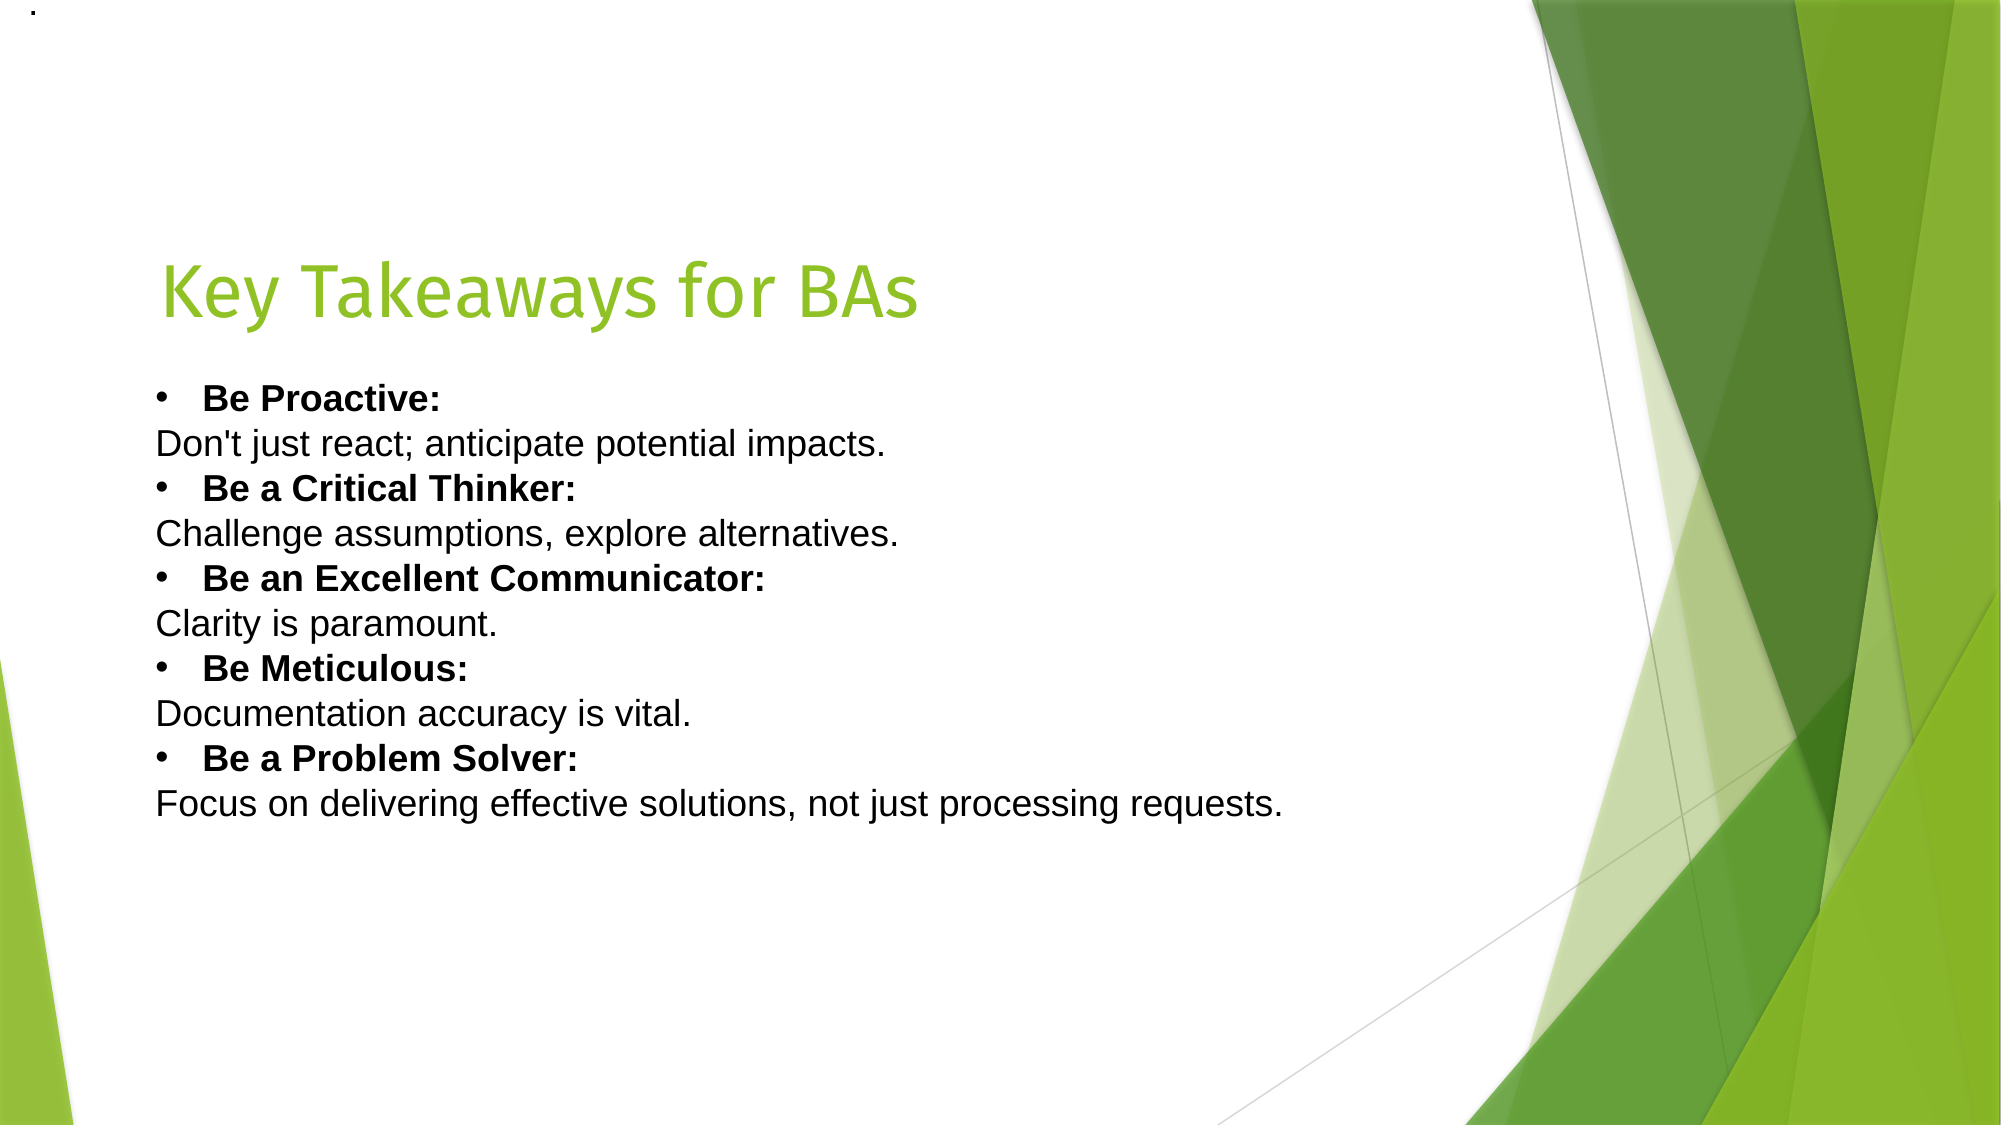

.

# Key Takeaways for BAs
Be Proactive:
Don't just react; anticipate potential impacts.
Be a Critical Thinker:
Challenge assumptions, explore alternatives.
Be an Excellent Communicator:
Clarity is paramount.
Be Meticulous:
Documentation accuracy is vital.
Be a Problem Solver:
Focus on delivering effective solutions, not just processing requests.